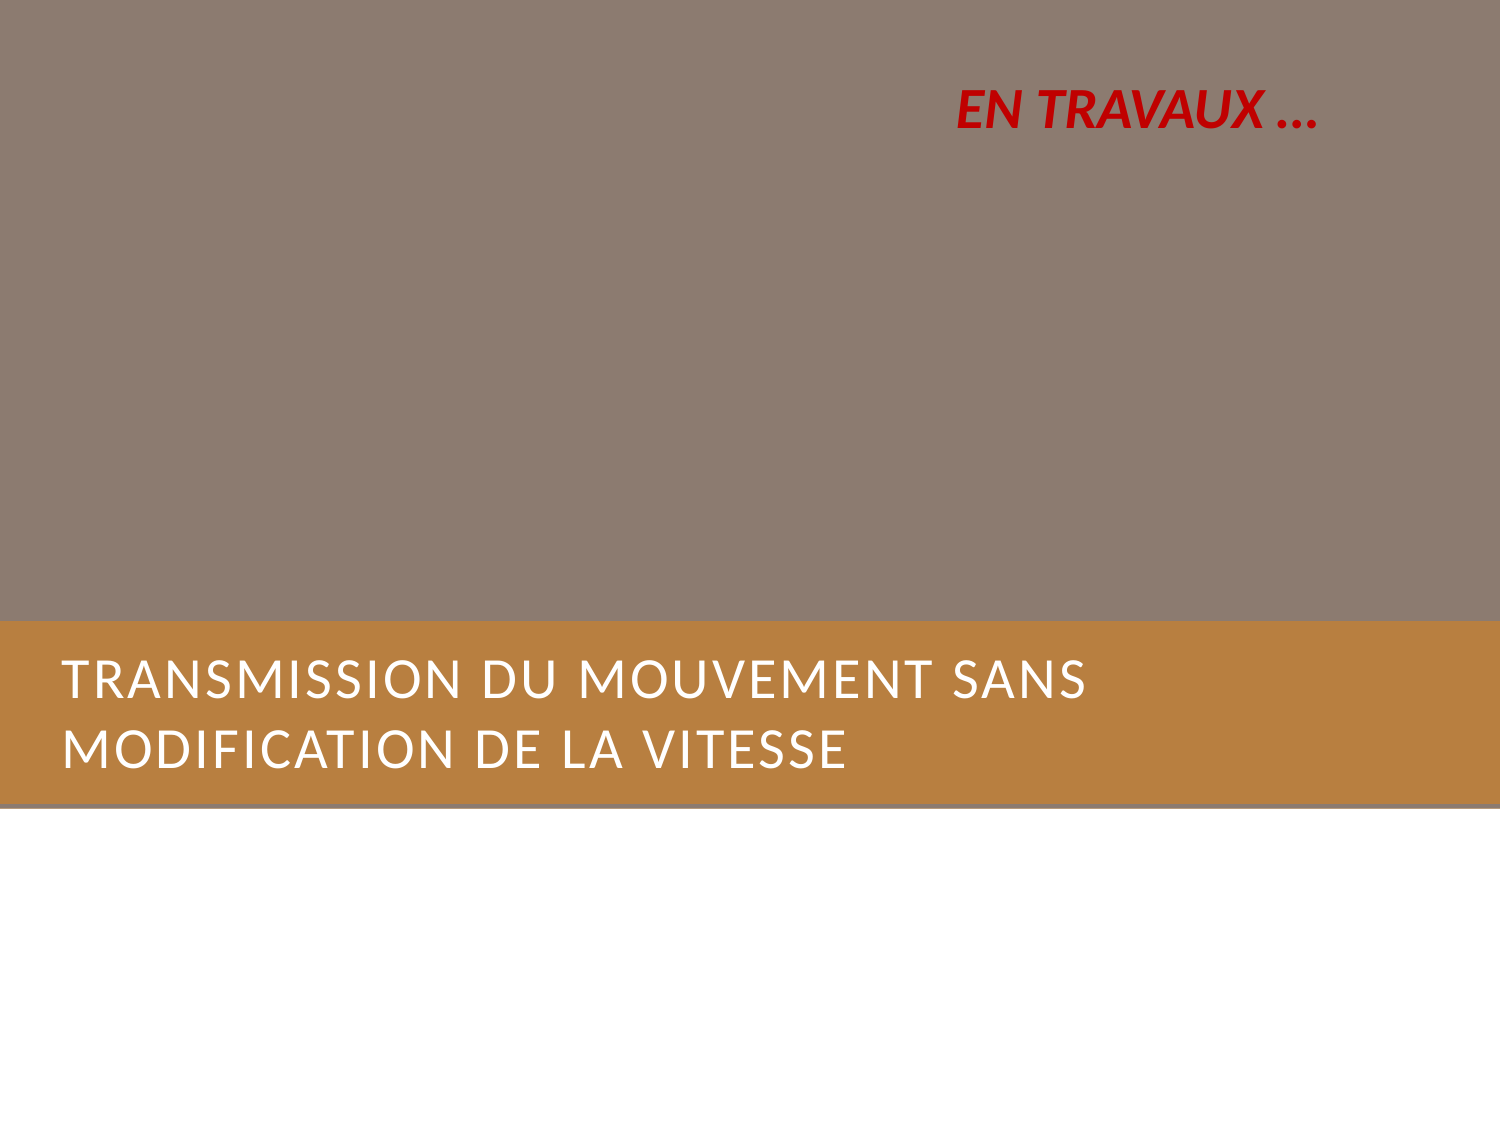

# Transmission du mouvement sans modification de la vitesse